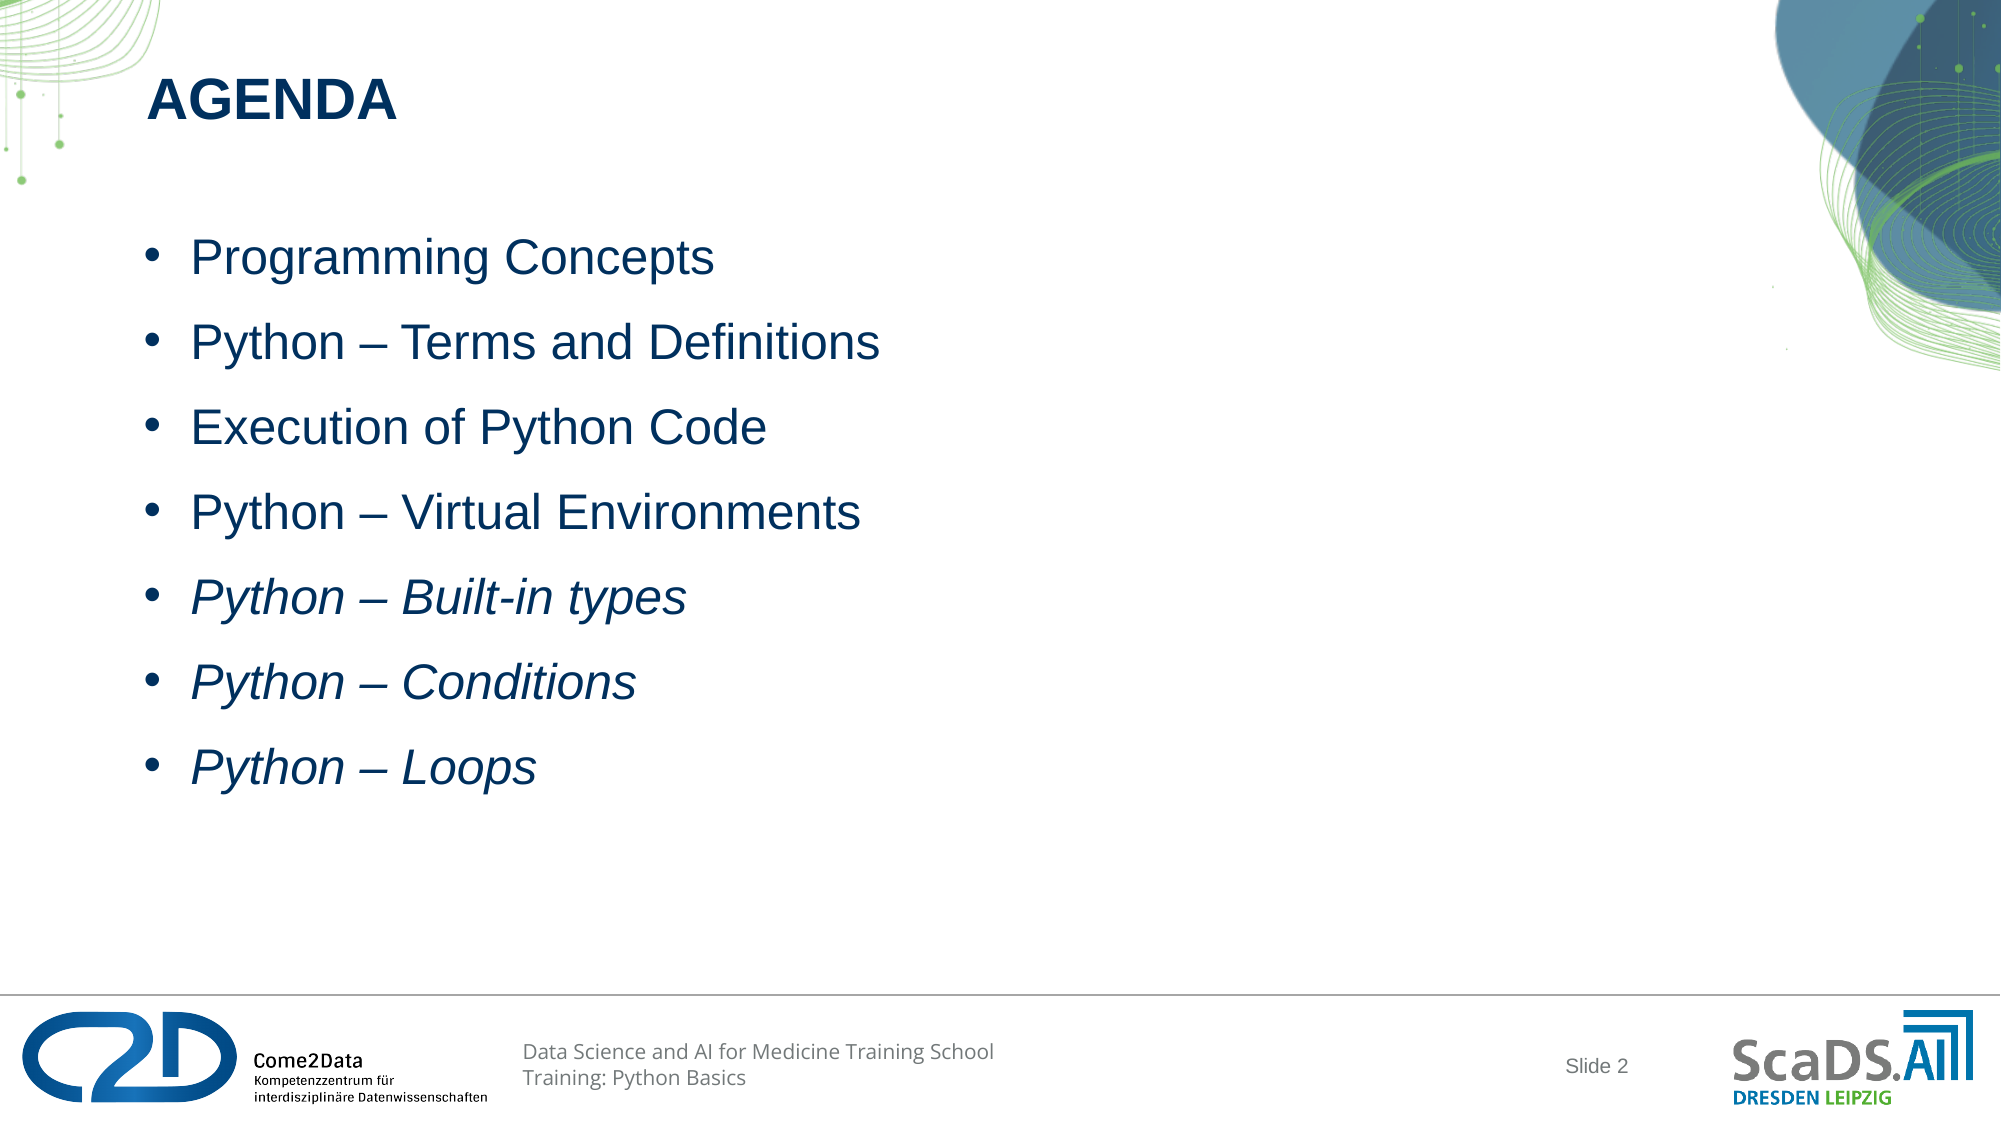

# AGENDA
Programming Concepts
Python – Terms and Definitions
Execution of Python Code
Python – Virtual Environments
Python – Built-in types
Python – Conditions
Python – Loops